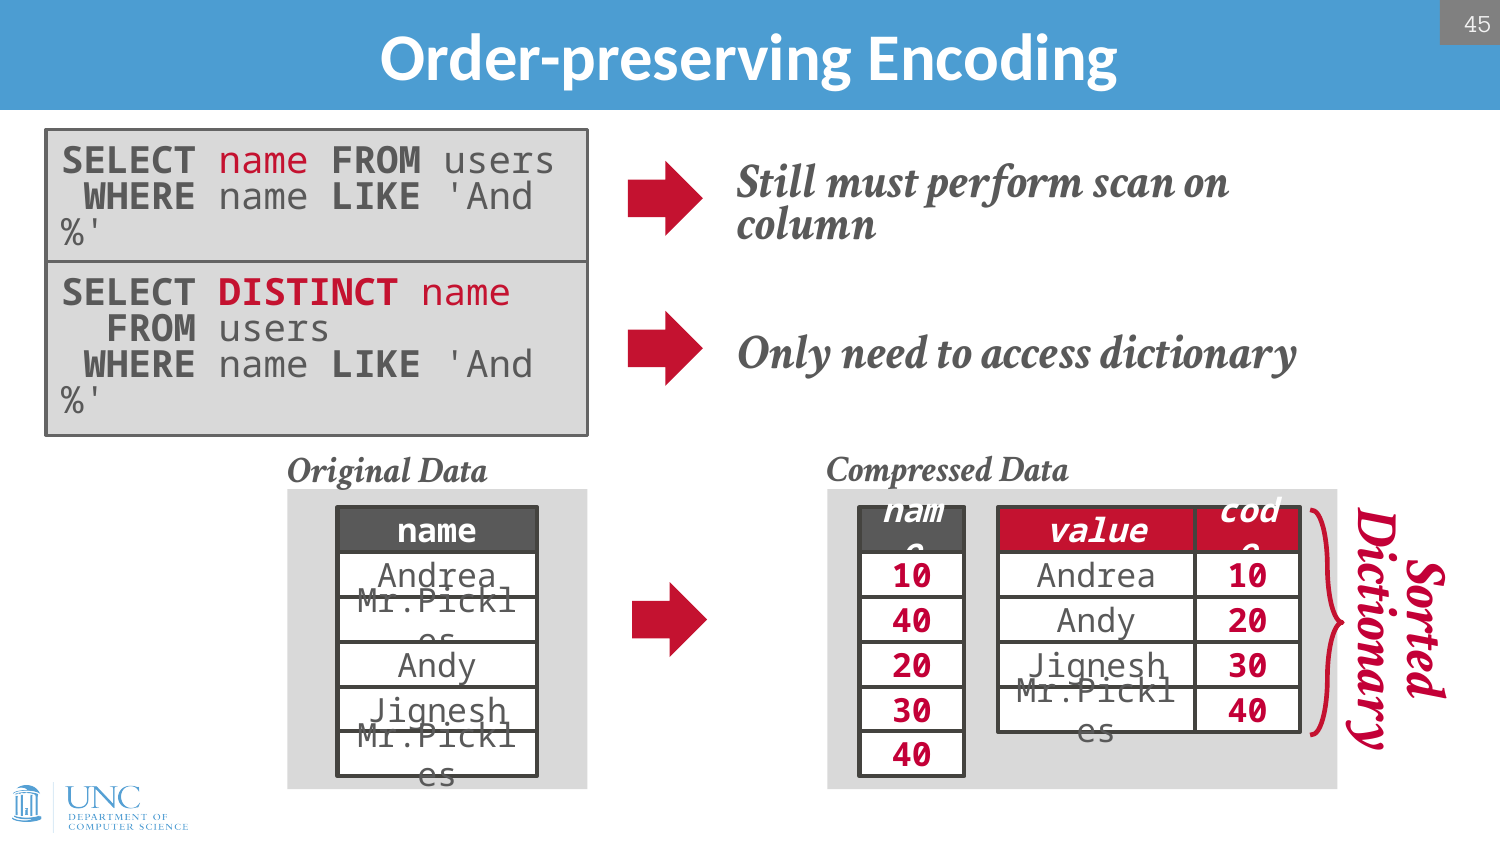

45
# Order-preserving Encoding
SELECT name FROM users
 WHERE name LIKE 'And%'

Still must perform scan on column
SELECT DISTINCT name
  FROM users
 WHERE name LIKE 'And%'

Only need to access dictionary
Compressed Data

Original Data

name
Andrea
Mr.Pickles
Andy
Jignesh
Mr.Pickles
name
10
40
20
30
40
value
Andrea
Andy
Jignesh
Mr.Pickles
code
10
20
30
40

Sorted Dictionary